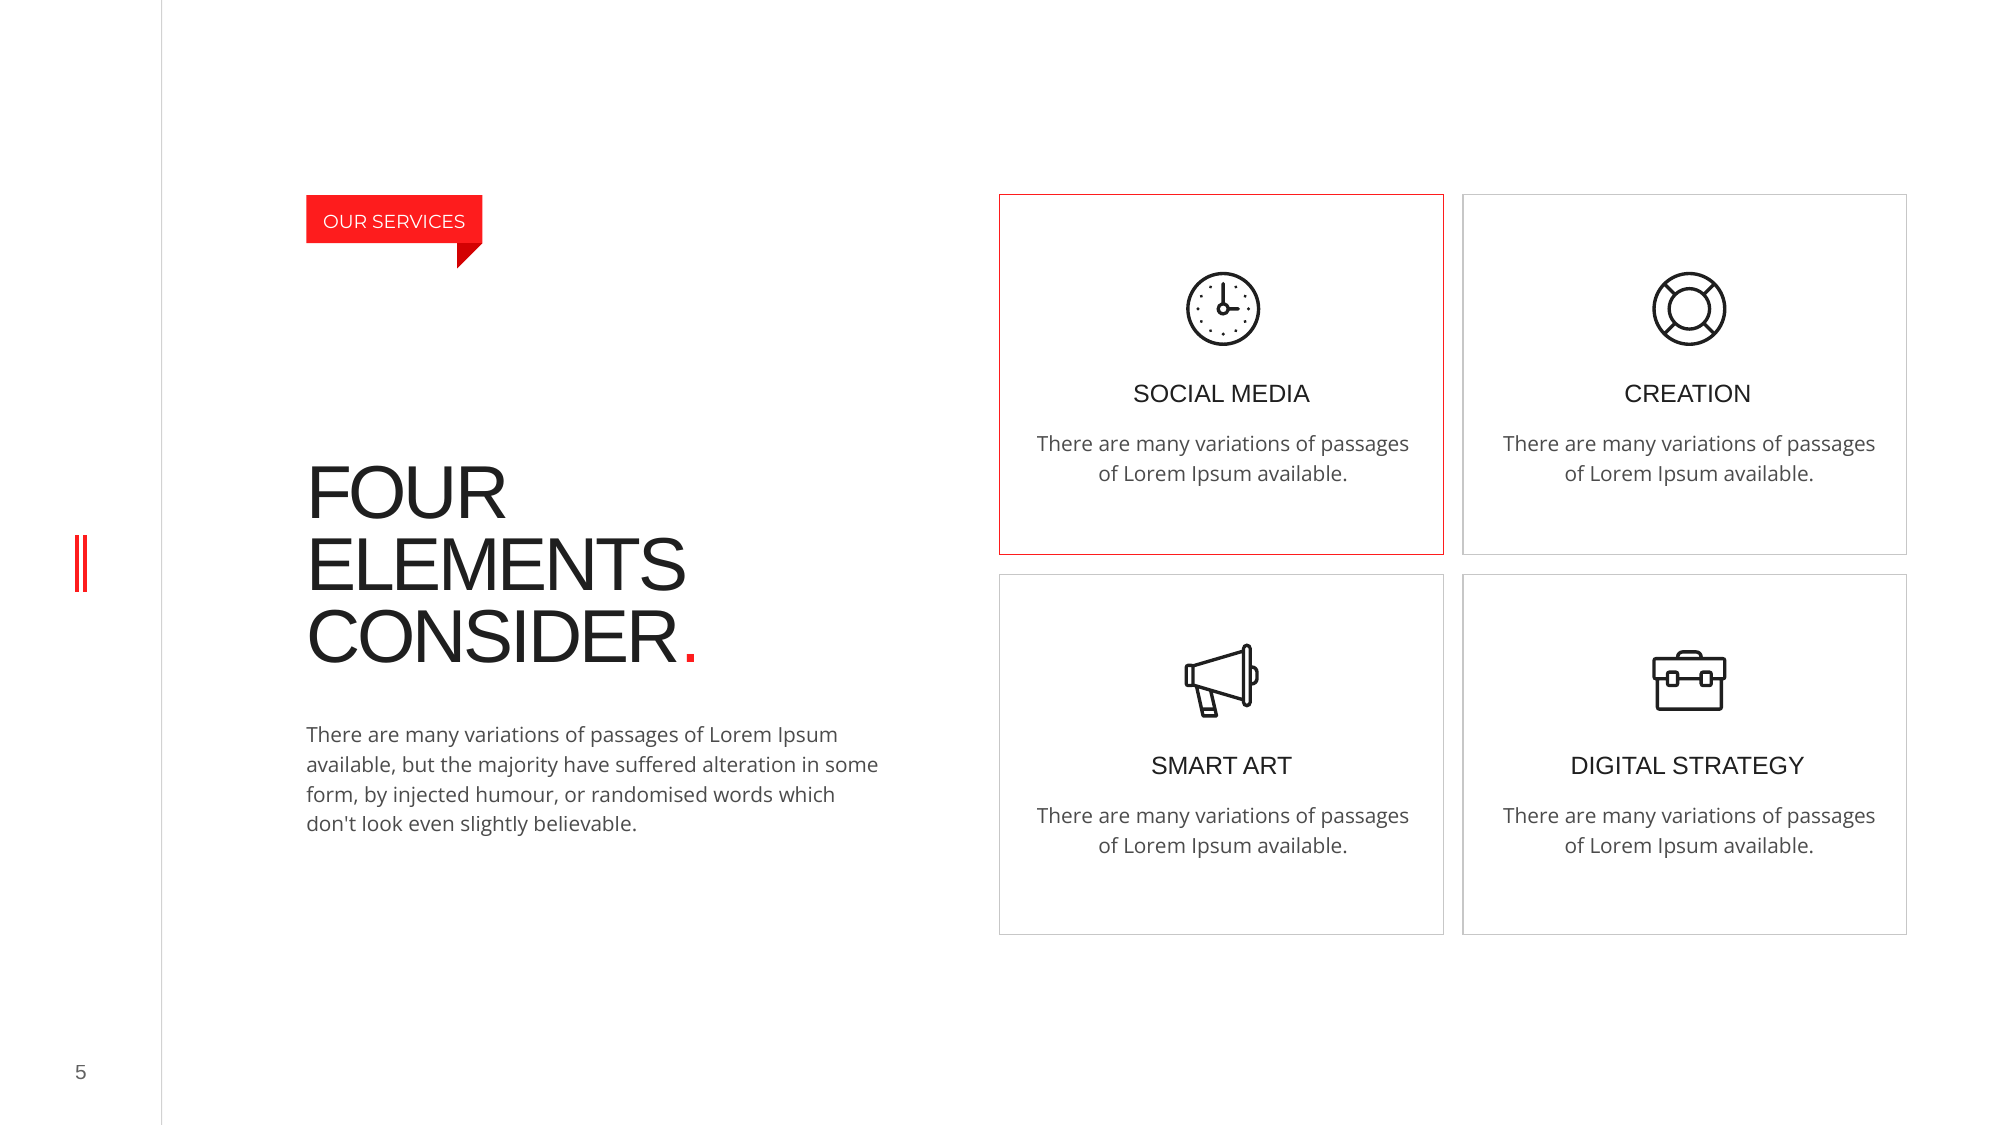

OUR SERVICES

SOCIAL MEDIA
CREATION
There are many variations of passages of Lorem Ipsum available.
There are many variations of passages of Lorem Ipsum available.
# FOUR ELEMENTS CONSIDER.

There are many variations of passages of Lorem Ipsum available, but the majority have suffered alteration in some form, by injected humour, or randomised words which don't look even slightly believable.
SMART ART
DIGITAL STRATEGY
There are many variations of passages of Lorem Ipsum available.
There are many variations of passages of Lorem Ipsum available.
5